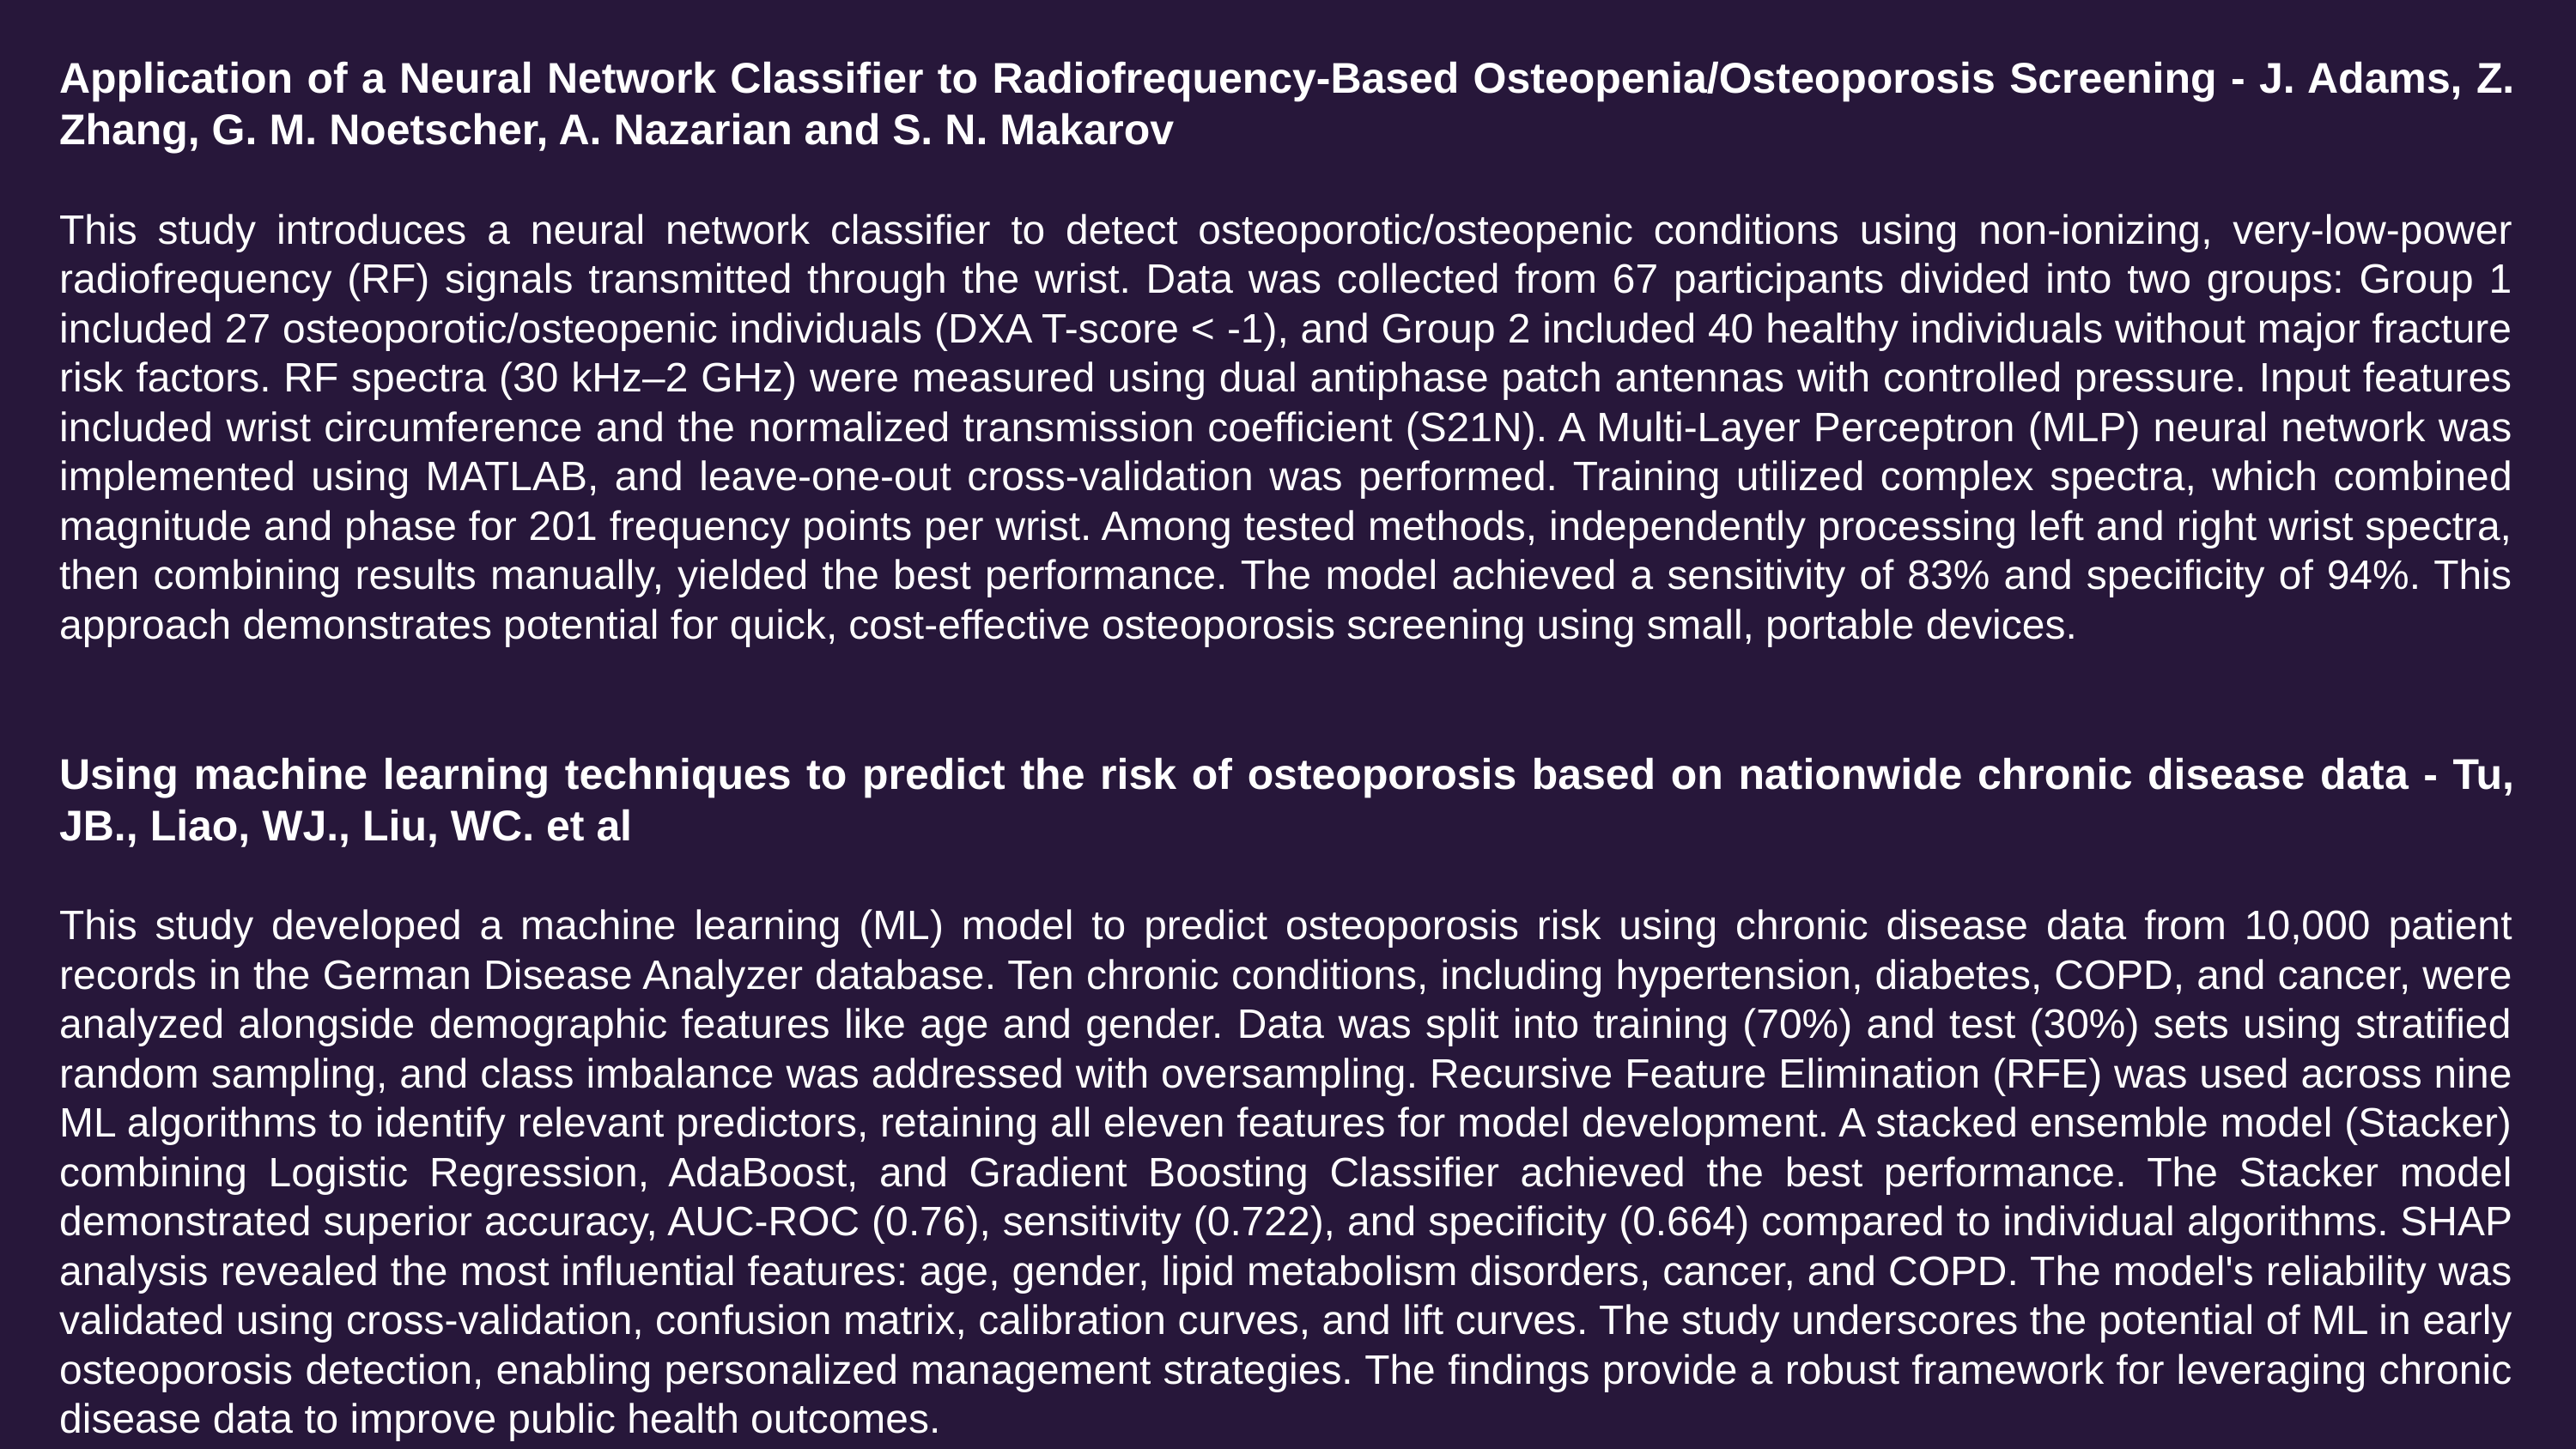

Application of a Neural Network Classifier to Radiofrequency-Based Osteopenia/Osteoporosis Screening - J. Adams, Z. Zhang, G. M. Noetscher, A. Nazarian and S. N. Makarov

This study introduces a neural network classifier to detect osteoporotic/osteopenic conditions using non-ionizing, very-low-power radiofrequency (RF) signals transmitted through the wrist. Data was collected from 67 participants divided into two groups: Group 1 included 27 osteoporotic/osteopenic individuals (DXA T-score < -1), and Group 2 included 40 healthy individuals without major fracture risk factors. RF spectra (30 kHz–2 GHz) were measured using dual antiphase patch antennas with controlled pressure. Input features included wrist circumference and the normalized transmission coefficient (S21N). A Multi-Layer Perceptron (MLP) neural network was implemented using MATLAB, and leave-one-out cross-validation was performed. Training utilized complex spectra, which combined magnitude and phase for 201 frequency points per wrist. Among tested methods, independently processing left and right wrist spectra, then combining results manually, yielded the best performance. The model achieved a sensitivity of 83% and specificity of 94%. This approach demonstrates potential for quick, cost-effective osteoporosis screening using small, portable devices.

Using machine learning techniques to predict the risk of osteoporosis based on nationwide chronic disease data - Tu, JB., Liao, WJ., Liu, WC. et al

This study developed a machine learning (ML) model to predict osteoporosis risk using chronic disease data from 10,000 patient records in the German Disease Analyzer database. Ten chronic conditions, including hypertension, diabetes, COPD, and cancer, were analyzed alongside demographic features like age and gender. Data was split into training (70%) and test (30%) sets using stratified random sampling, and class imbalance was addressed with oversampling. Recursive Feature Elimination (RFE) was used across nine ML algorithms to identify relevant predictors, retaining all eleven features for model development. A stacked ensemble model (Stacker) combining Logistic Regression, AdaBoost, and Gradient Boosting Classifier achieved the best performance. The Stacker model demonstrated superior accuracy, AUC-ROC (0.76), sensitivity (0.722), and specificity (0.664) compared to individual algorithms. SHAP analysis revealed the most influential features: age, gender, lipid metabolism disorders, cancer, and COPD. The model's reliability was validated using cross-validation, confusion matrix, calibration curves, and lift curves. The study underscores the potential of ML in early osteoporosis detection, enabling personalized management strategies. The findings provide a robust framework for leveraging chronic disease data to improve public health outcomes.

\